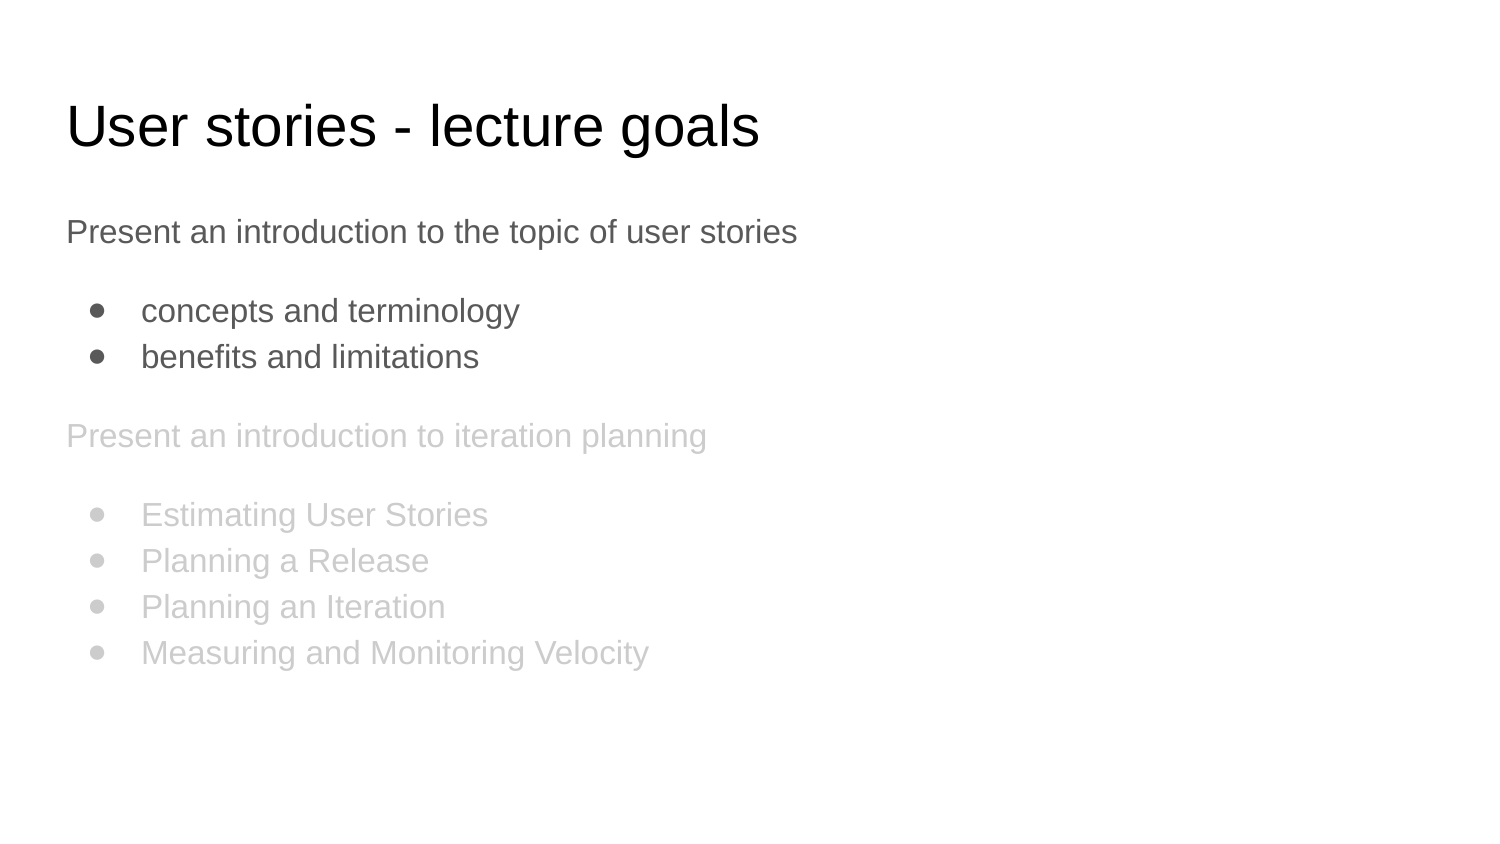

# User stories - lecture goals
Present an introduction to the topic of user stories
concepts and terminology
benefits and limitations
Present an introduction to iteration planning
Estimating User Stories
Planning a Release
Planning an Iteration
Measuring and Monitoring Velocity